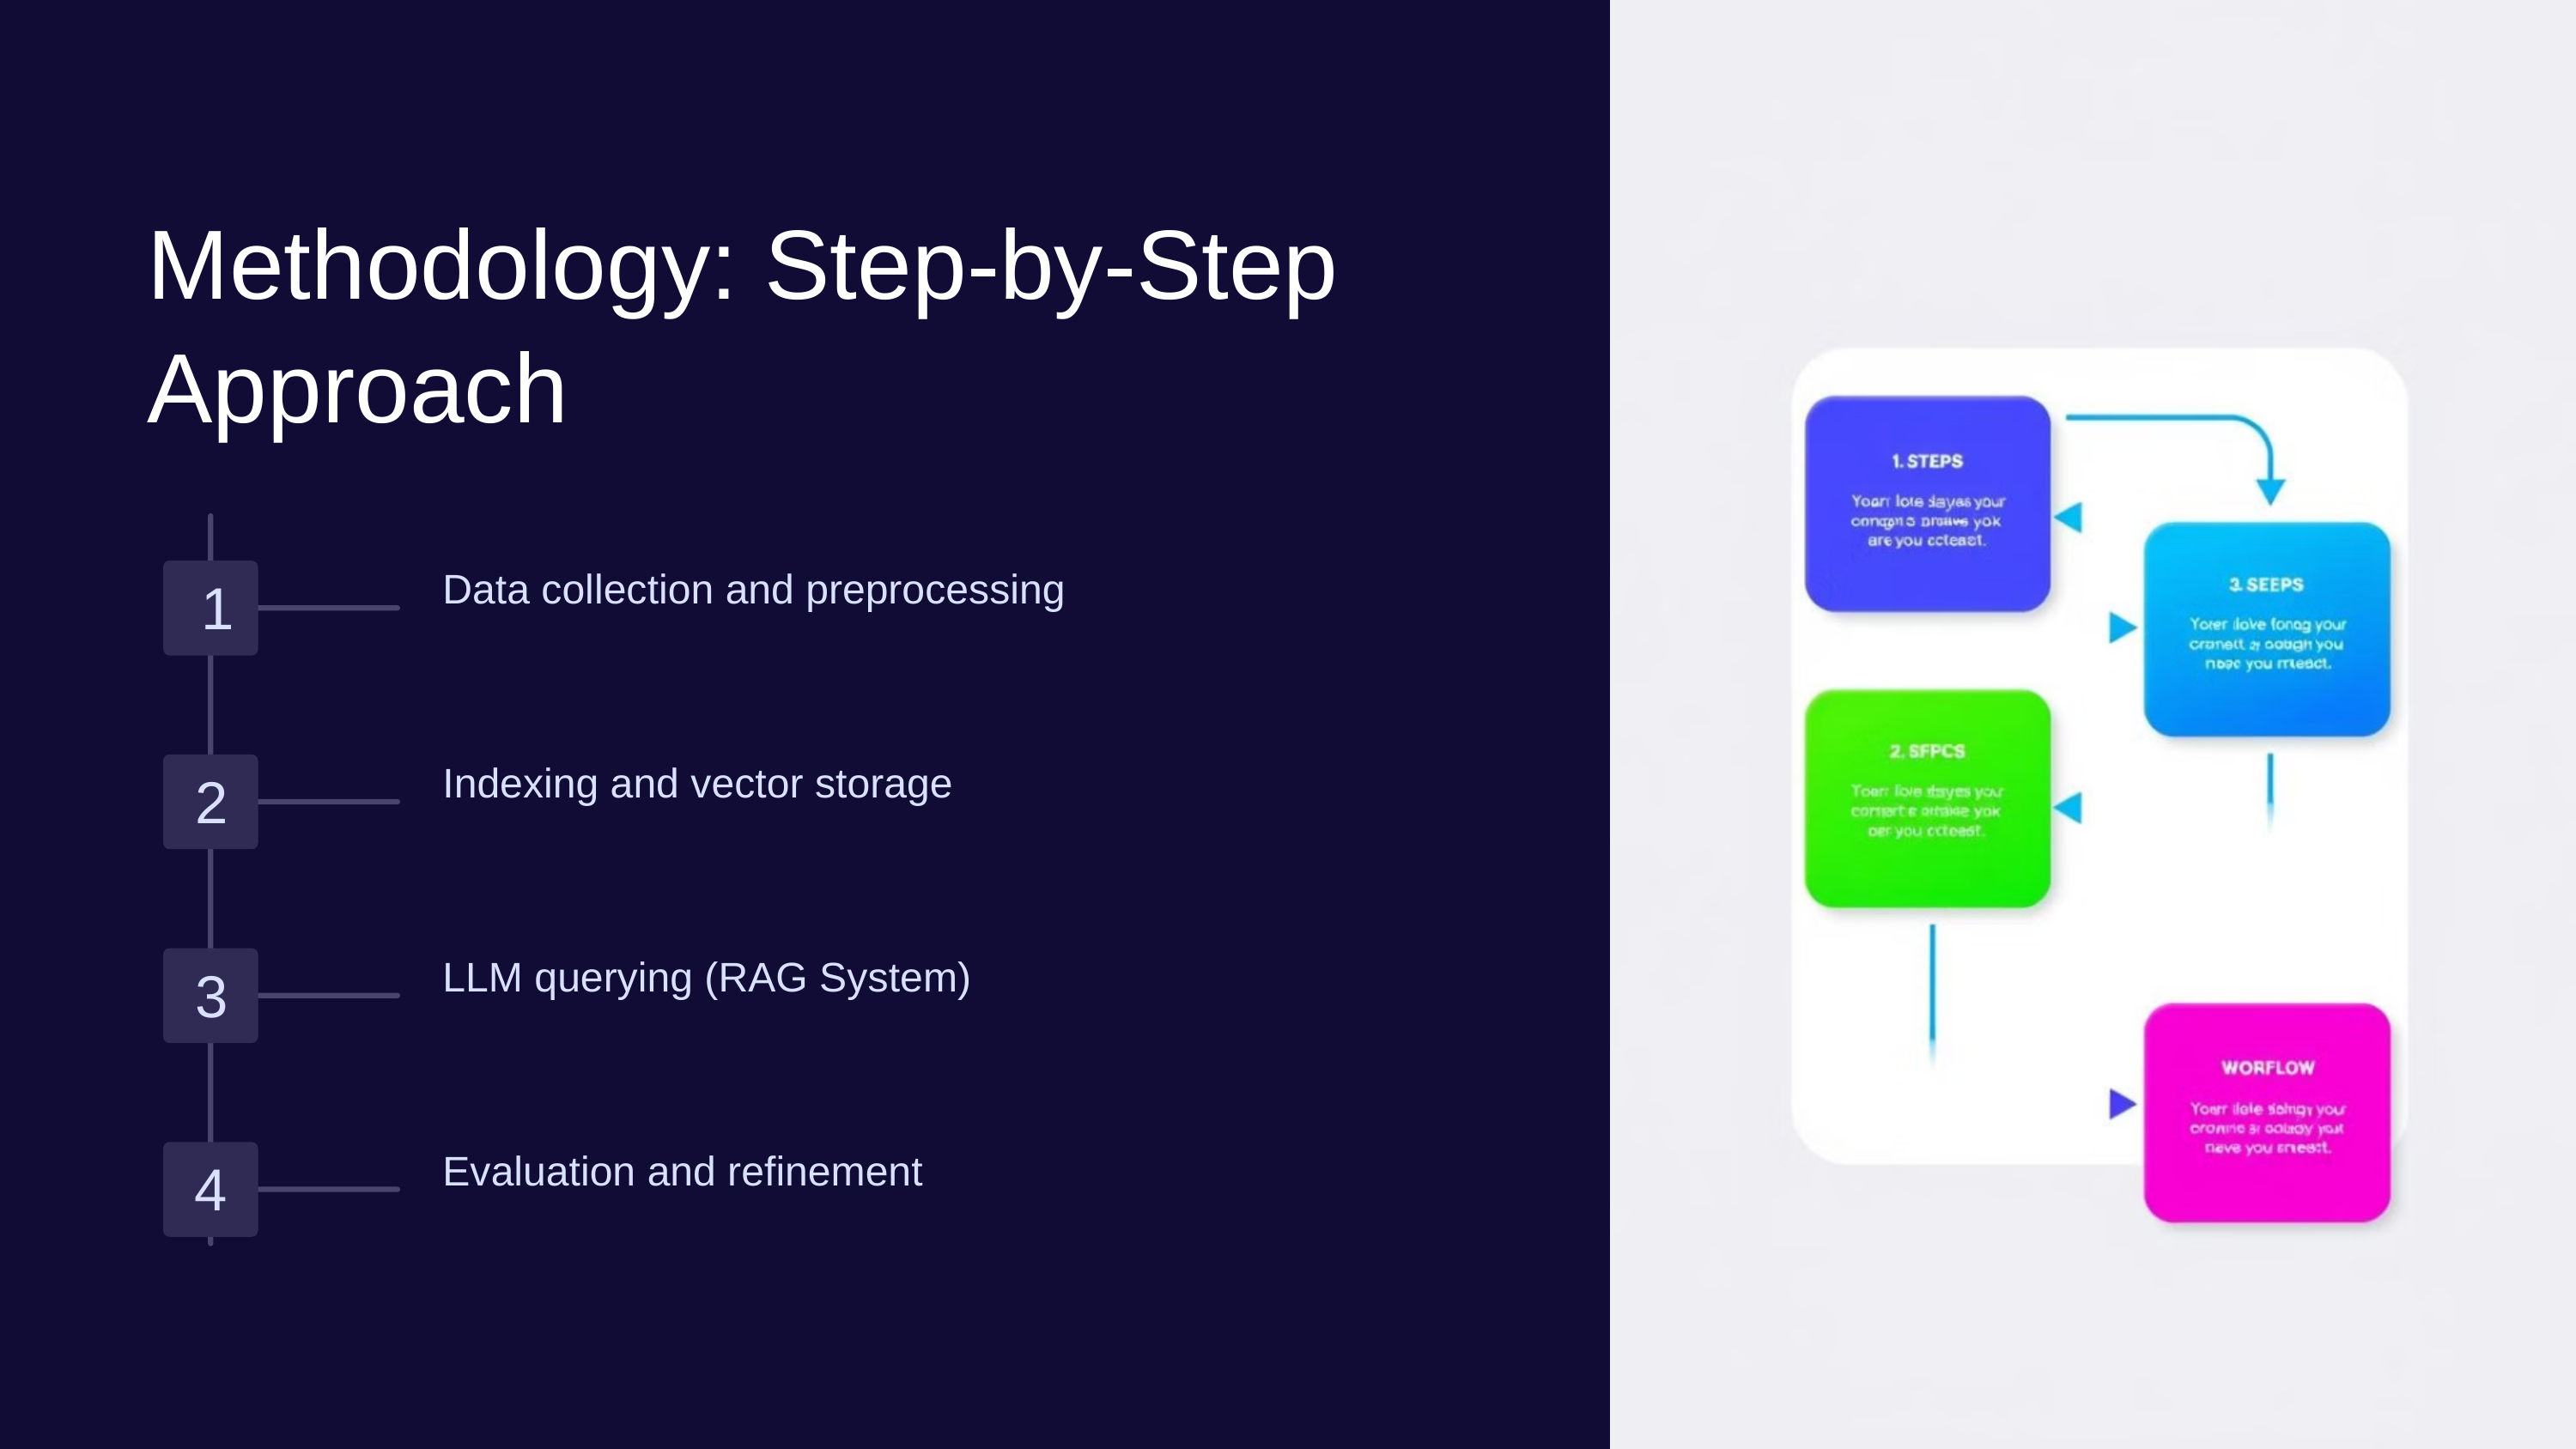

Methodology: Step-by-Step Approach

Data collection and preprocessing

1

Indexing and vector storage

2

LLM querying (RAG System)

3

Evaluation and refinement

4